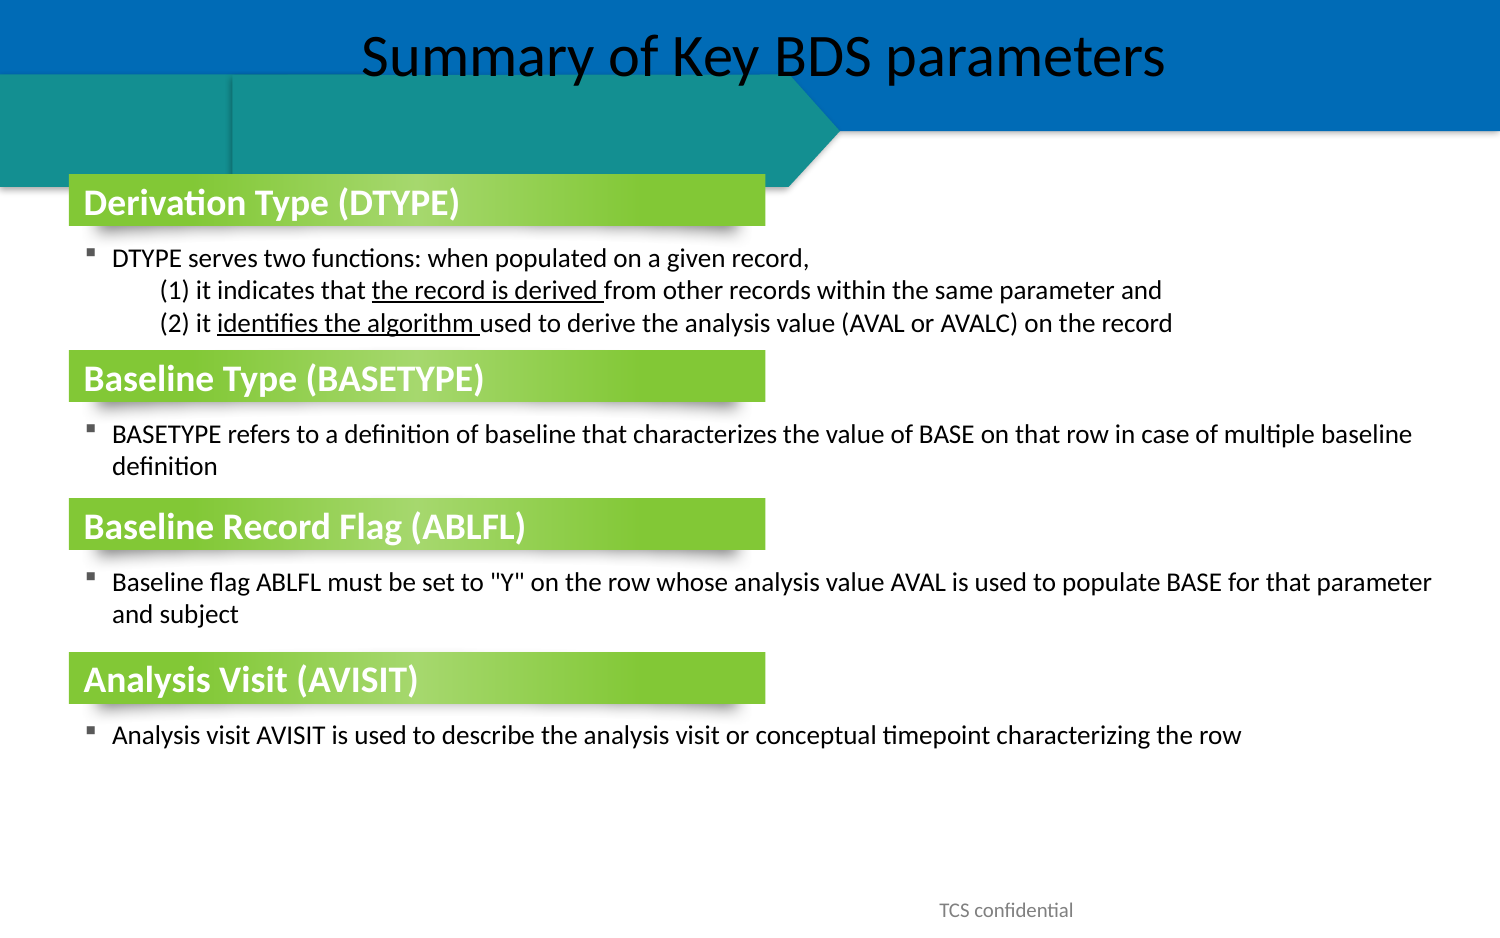

# Summary of Key BDS parameters

Derivation Type (DTYPE)
DTYPE serves two functions: when populated on a given record,
(1) it indicates that the record is derived from other records within the same parameter and
(2) it identifies the algorithm used to derive the analysis value (AVAL or AVALC) on the record

Baseline Type (BASETYPE)
BASETYPE refers to a definition of baseline that characterizes the value of BASE on that row in case of multiple baseline definition

Baseline Record Flag (ABLFL)
Baseline flag ABLFL must be set to "Y" on the row whose analysis value AVAL is used to populate BASE for that parameter and subject

Analysis Visit (AVISIT)
Analysis visit AVISIT is used to describe the analysis visit or conceptual timepoint characterizing the row
TCS confidential